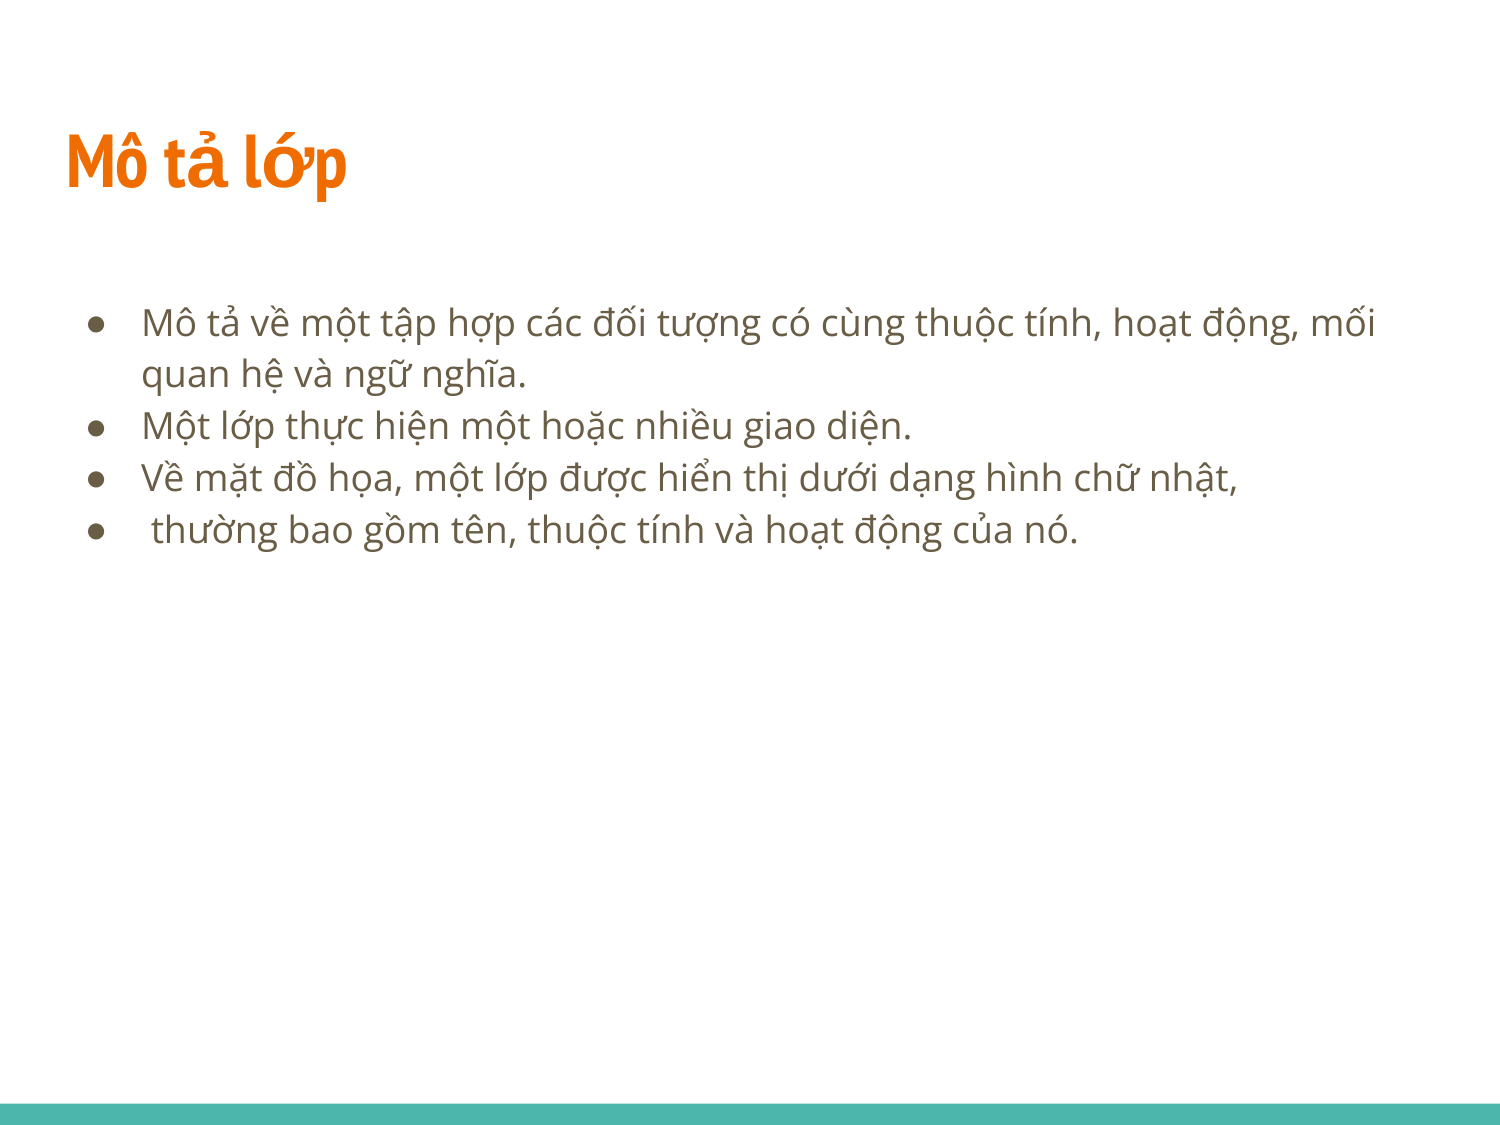

# Mô tả lớp
Mô tả về một tập hợp các đối tượng có cùng thuộc tính, hoạt động, mối quan hệ và ngữ nghĩa.
Một lớp thực hiện một hoặc nhiều giao diện.
Về mặt đồ họa, một lớp được hiển thị dưới dạng hình chữ nhật,
 thường bao gồm tên, thuộc tính và hoạt động của nó.